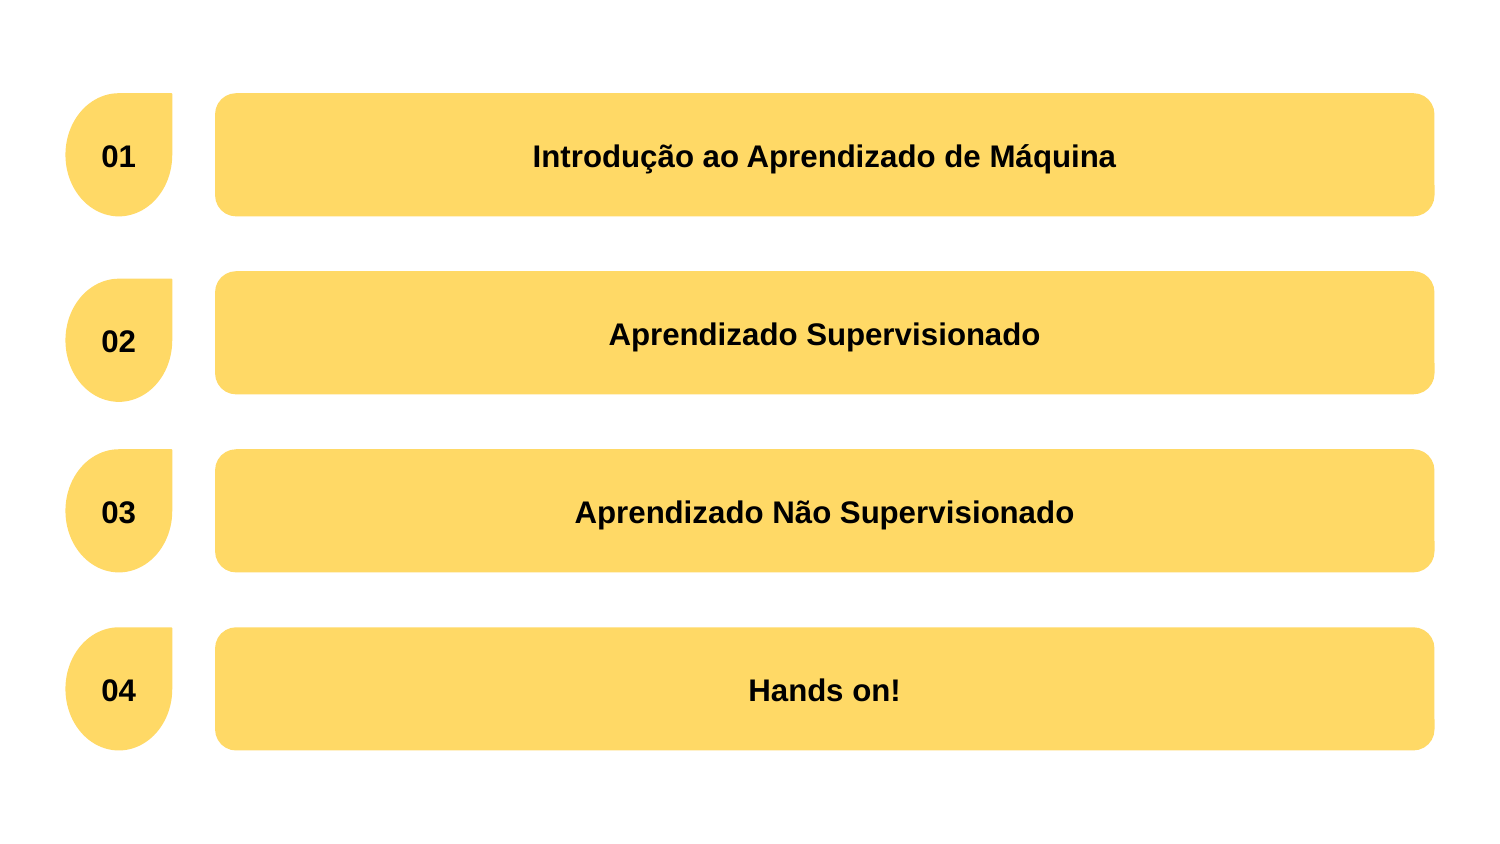

01
Introdução ao Aprendizado de Máquina
Aprendizado Supervisionado
02
03
Aprendizado Não Supervisionado
04
Hands on!